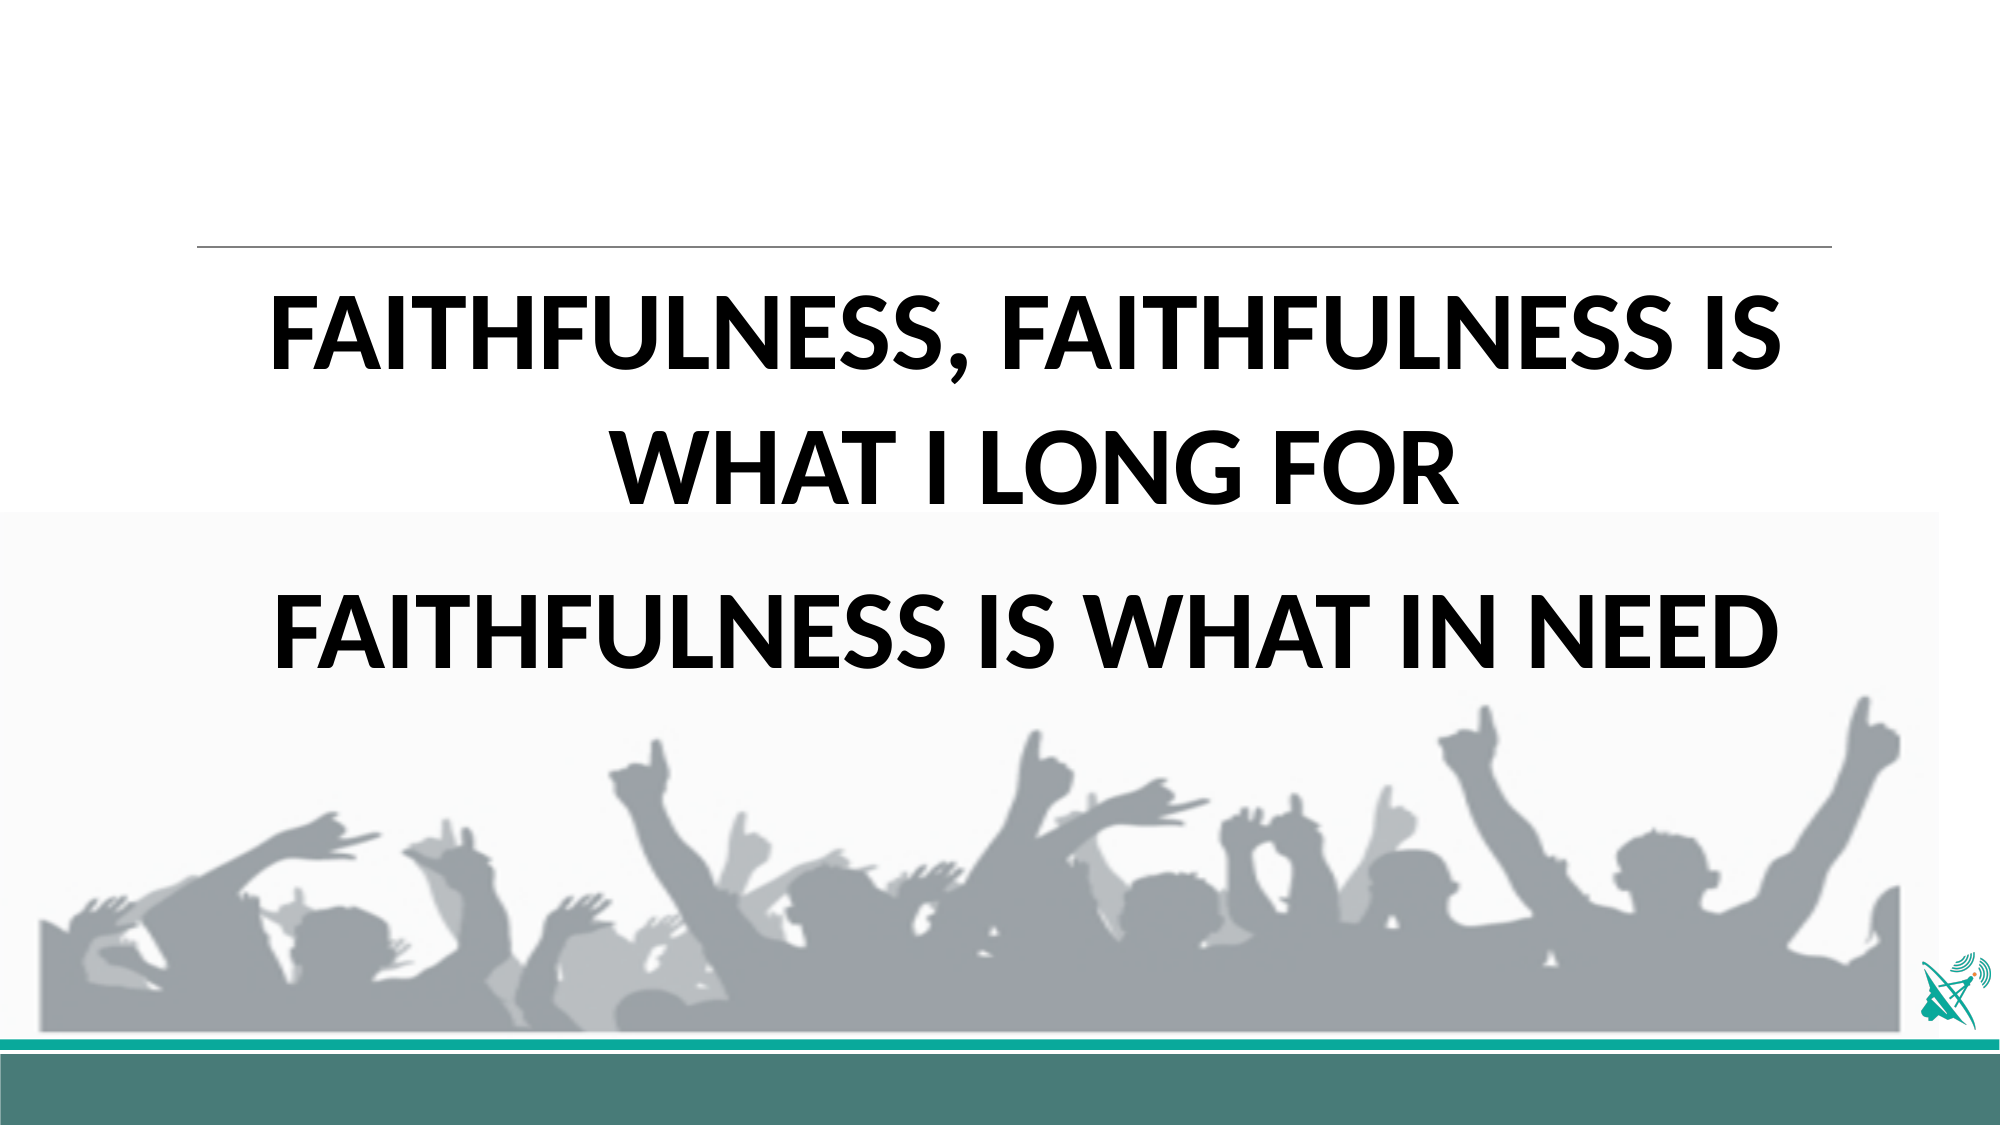

FAITHFULNESS, FAITHFULNESS IS WHAT I LONG FOR
FAITHFULNESS IS WHAT IN NEED